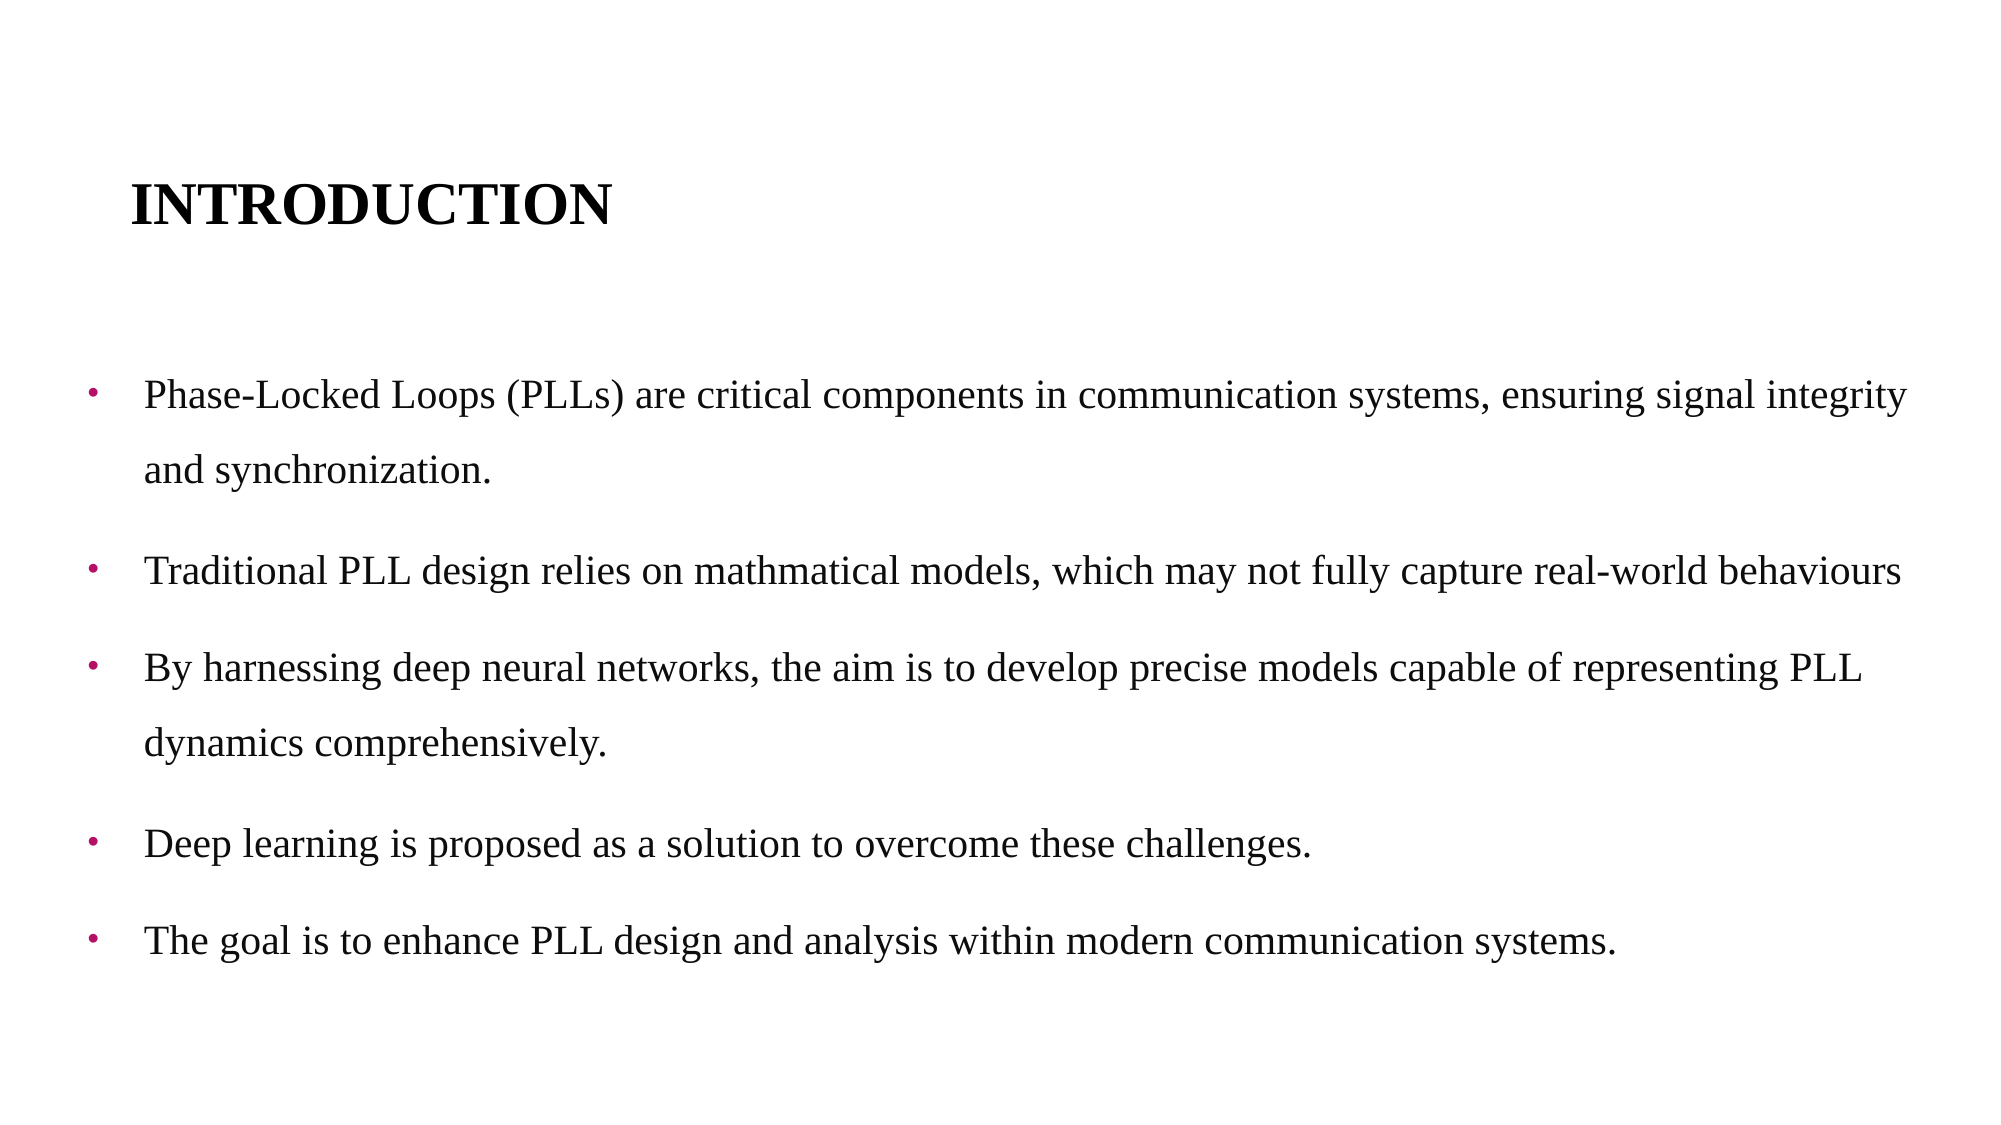

# INTRODUCTION
Phase-Locked Loops (PLLs) are critical components in communication systems, ensuring signal integrity and synchronization.

Traditional PLL design relies on mathmatical models, which may not fully capture real-world behaviours
By harnessing deep neural networks, the aim is to develop precise models capable of representing PLL dynamics comprehensively.

Deep learning is proposed as a solution to overcome these challenges.

The goal is to enhance PLL design and analysis within modern communication systems.